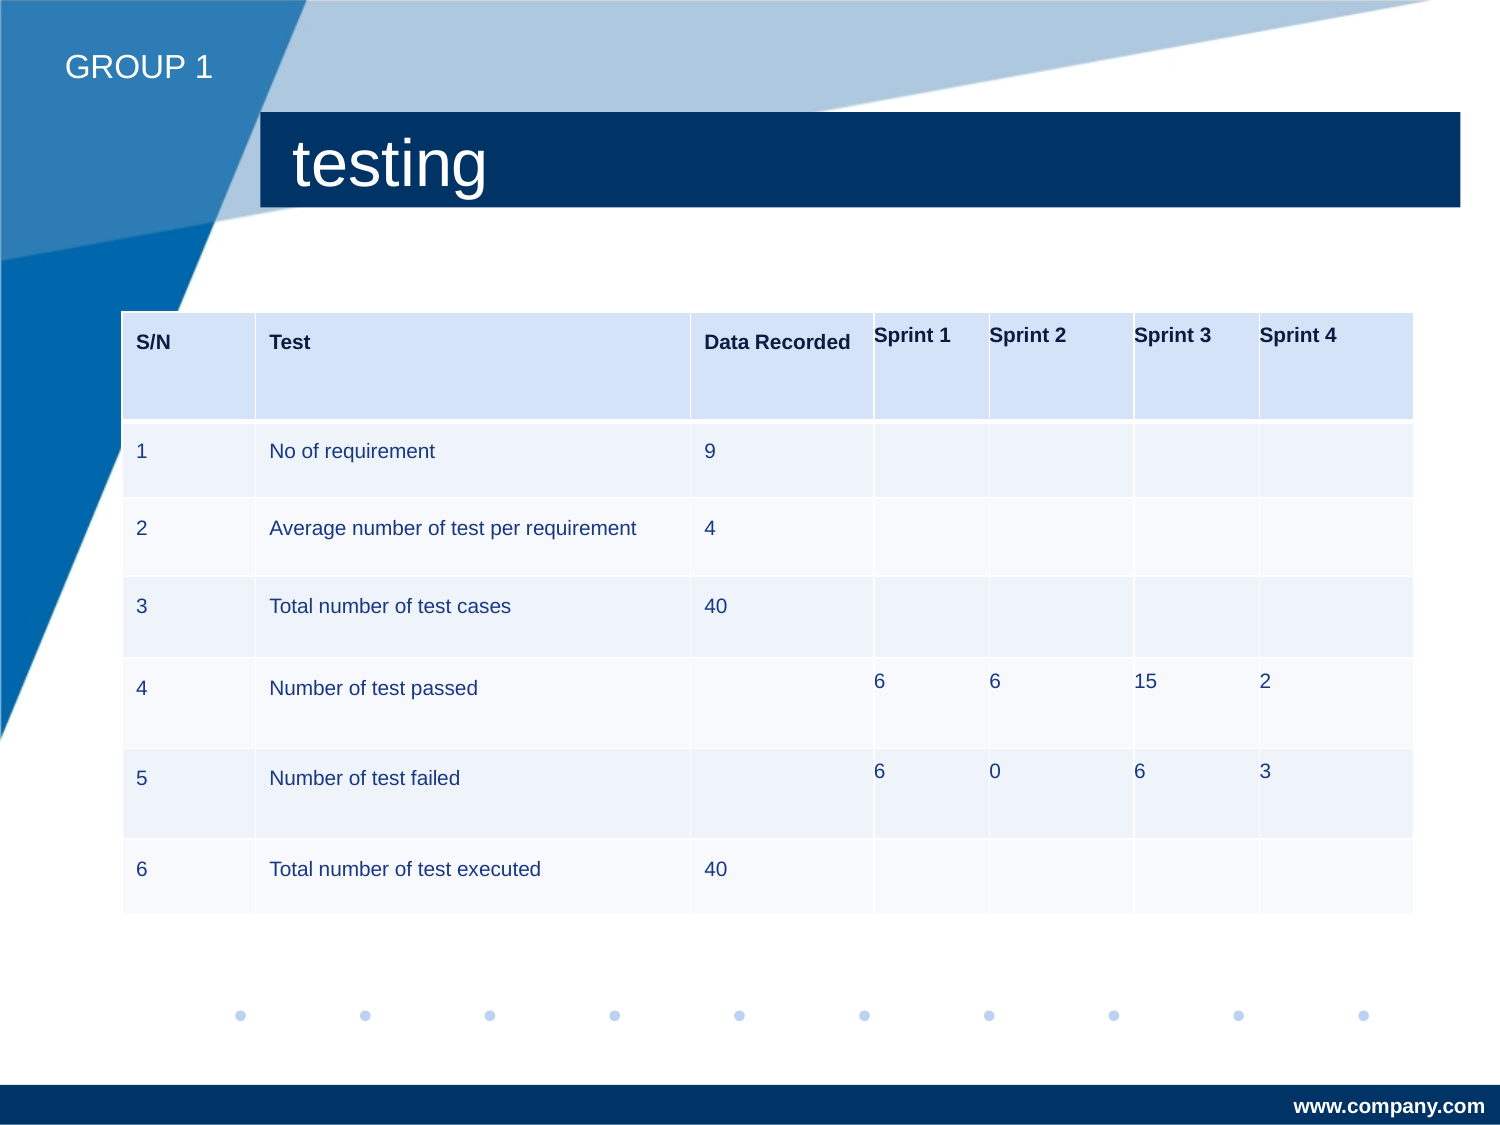

GROUP 1
# testing
| S/N | Test | Data Recorded | Sprint 1 | Sprint 2 | Sprint 3 | Sprint 4 |
| --- | --- | --- | --- | --- | --- | --- |
| 1 | No of requirement | 9 |  |  |  |  |
| 2 | Average number of test per requirement | 4 |  |  |  |  |
| 3 | Total number of test cases | 40 |  |  |  |  |
| 4 | Number of test passed |  | 6 | 6 | 15 | 2 |
| 5 | Number of test failed |  | 6 | 0 | 6 | 3 |
| 6 | Total number of test executed | 40 |  |  |  |  |